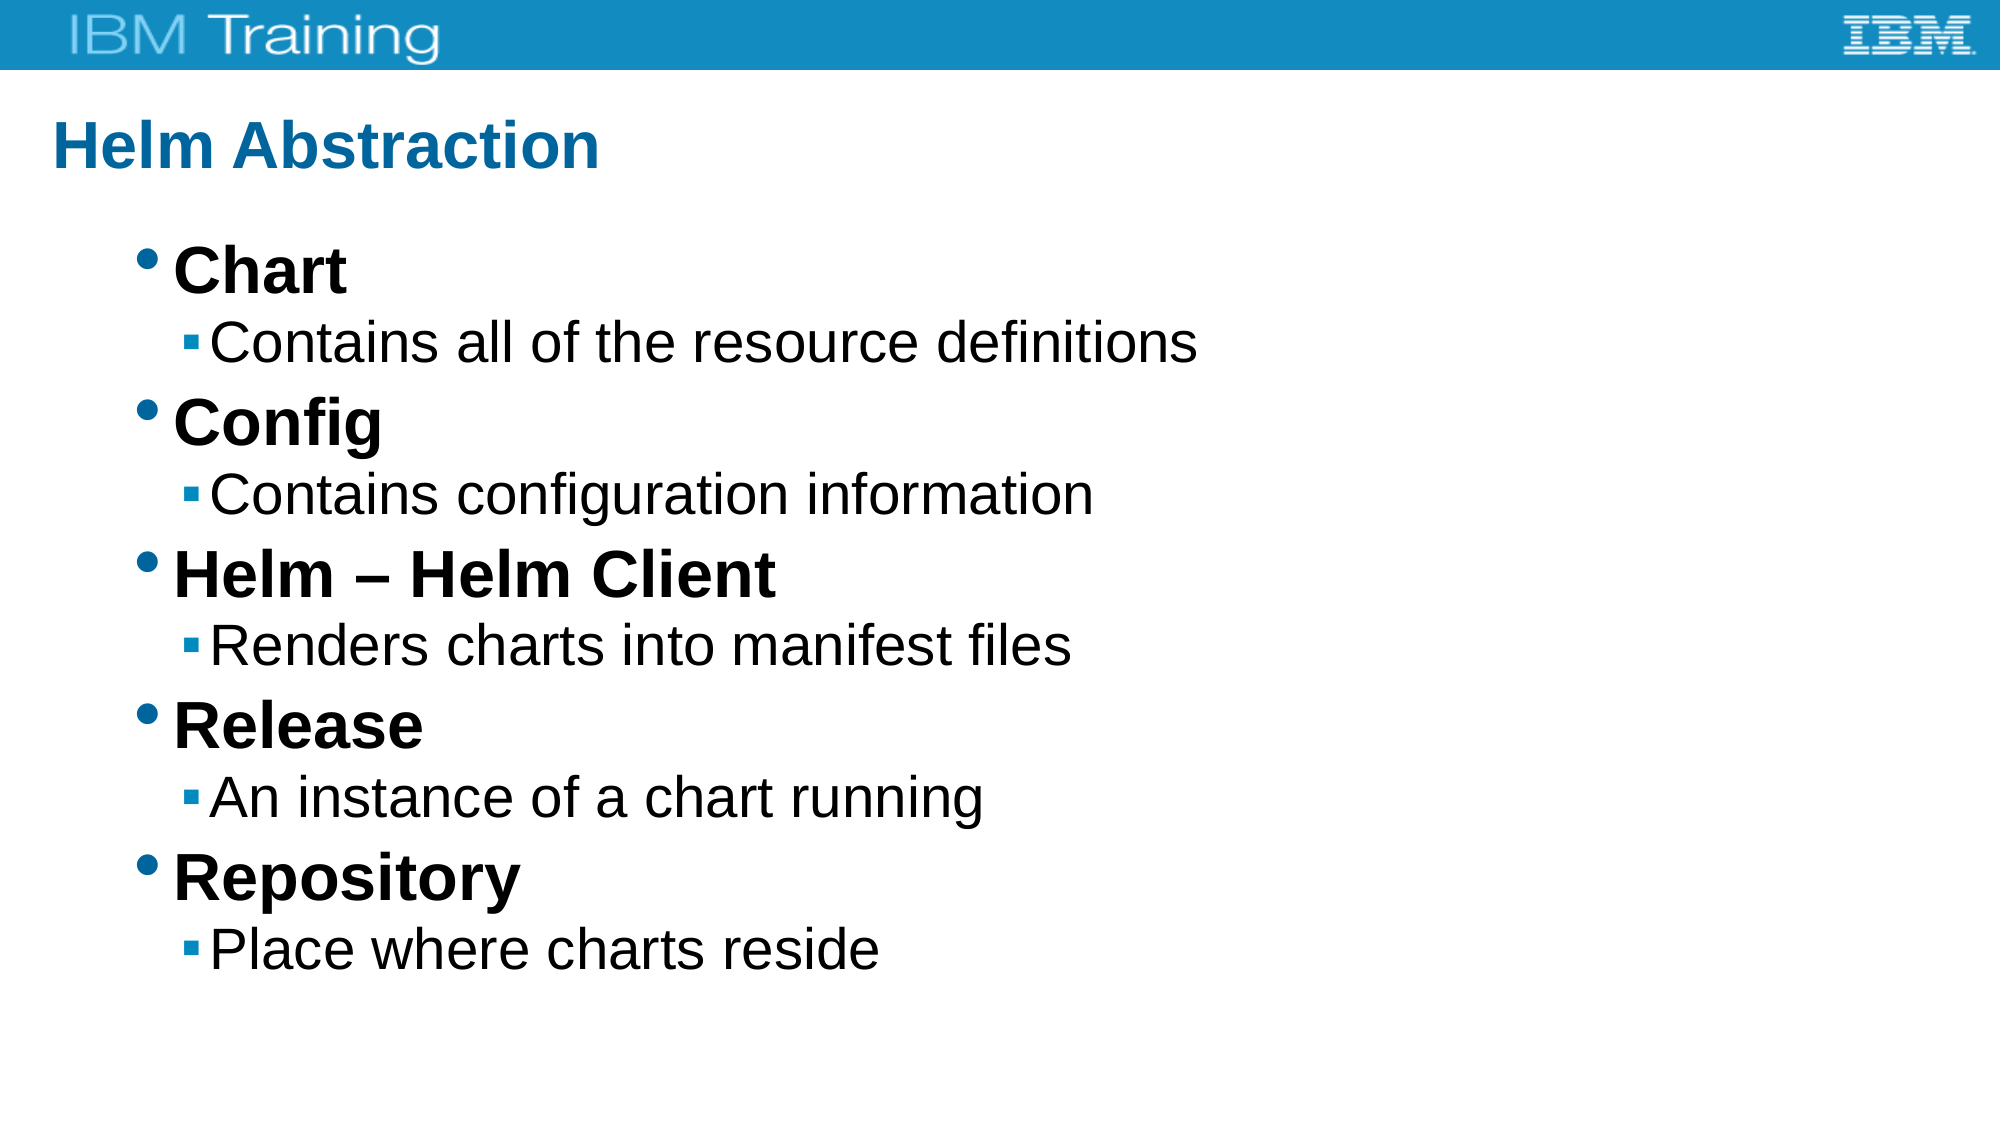

# Helm Abstraction
Chart
Contains all of the resource definitions
Config
Contains configuration information
Helm – Helm Client
Renders charts into manifest files
Release
An instance of a chart running
Repository
Place where charts reside